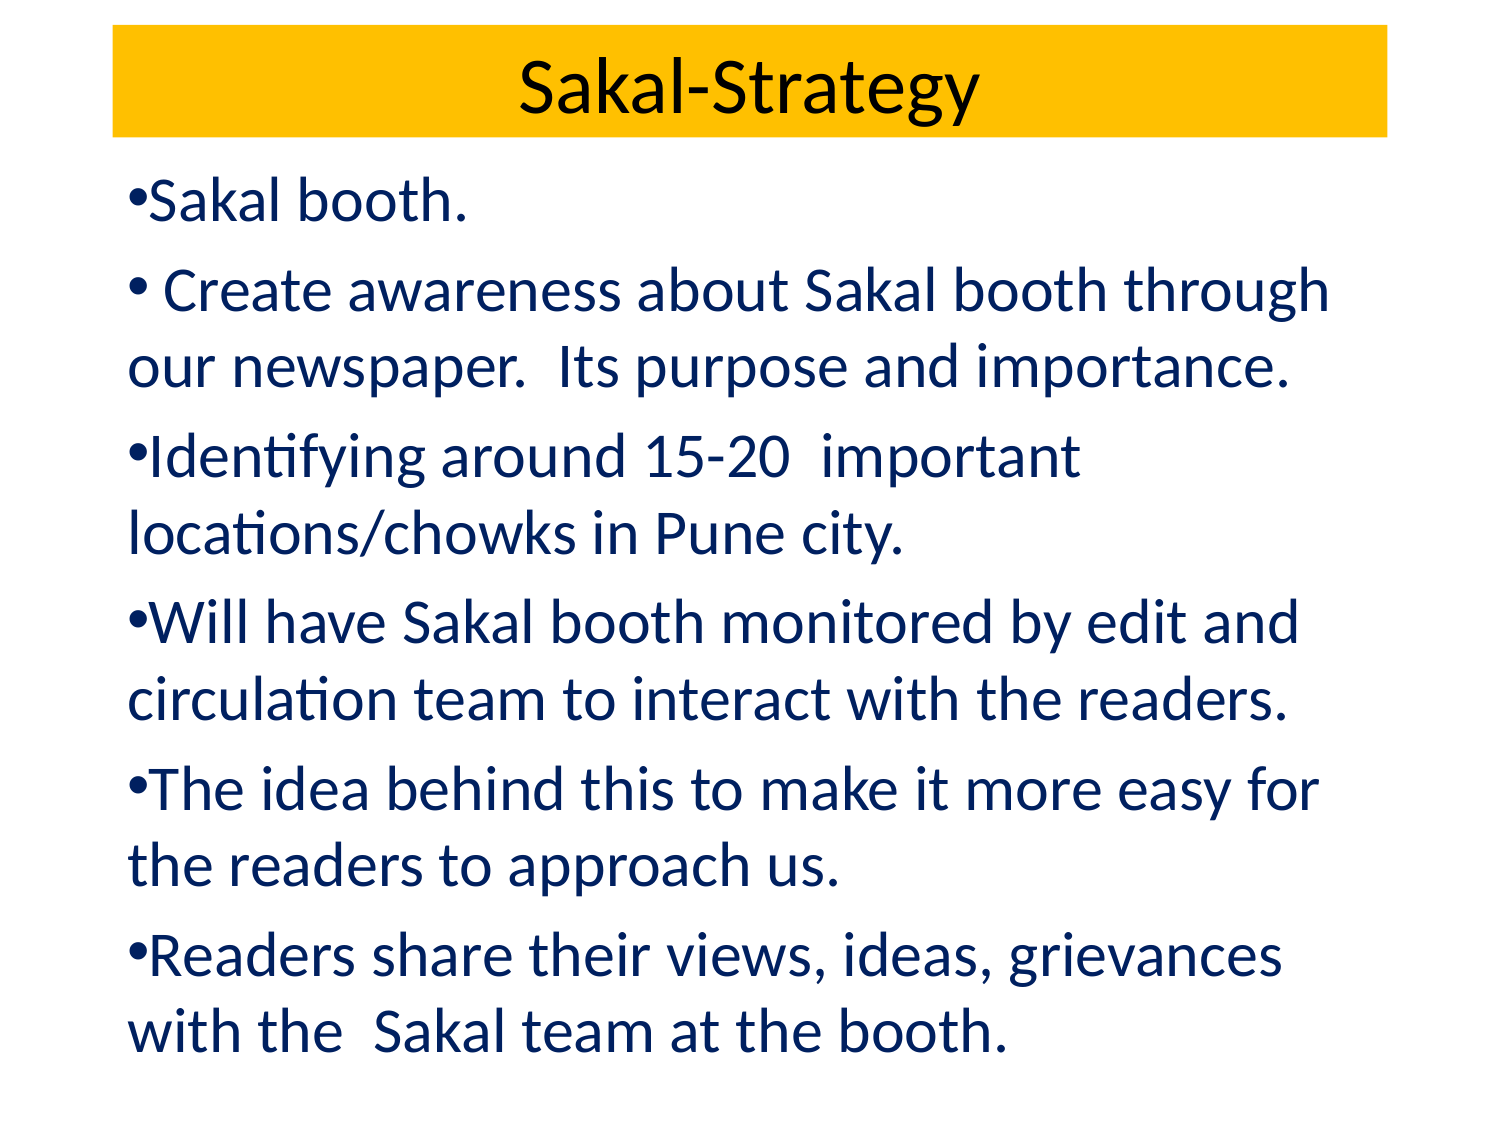

# Sakal-Strategy
Sakal booth.
 Create awareness about Sakal booth through our newspaper.  Its purpose and importance.
Identifying around 15-20  important  locations/chowks in Pune city.
Will have Sakal booth monitored by edit and circulation team to interact with the readers.
The idea behind this to make it more easy for the readers to approach us.
Readers share their views, ideas, grievances with the  Sakal team at the booth.